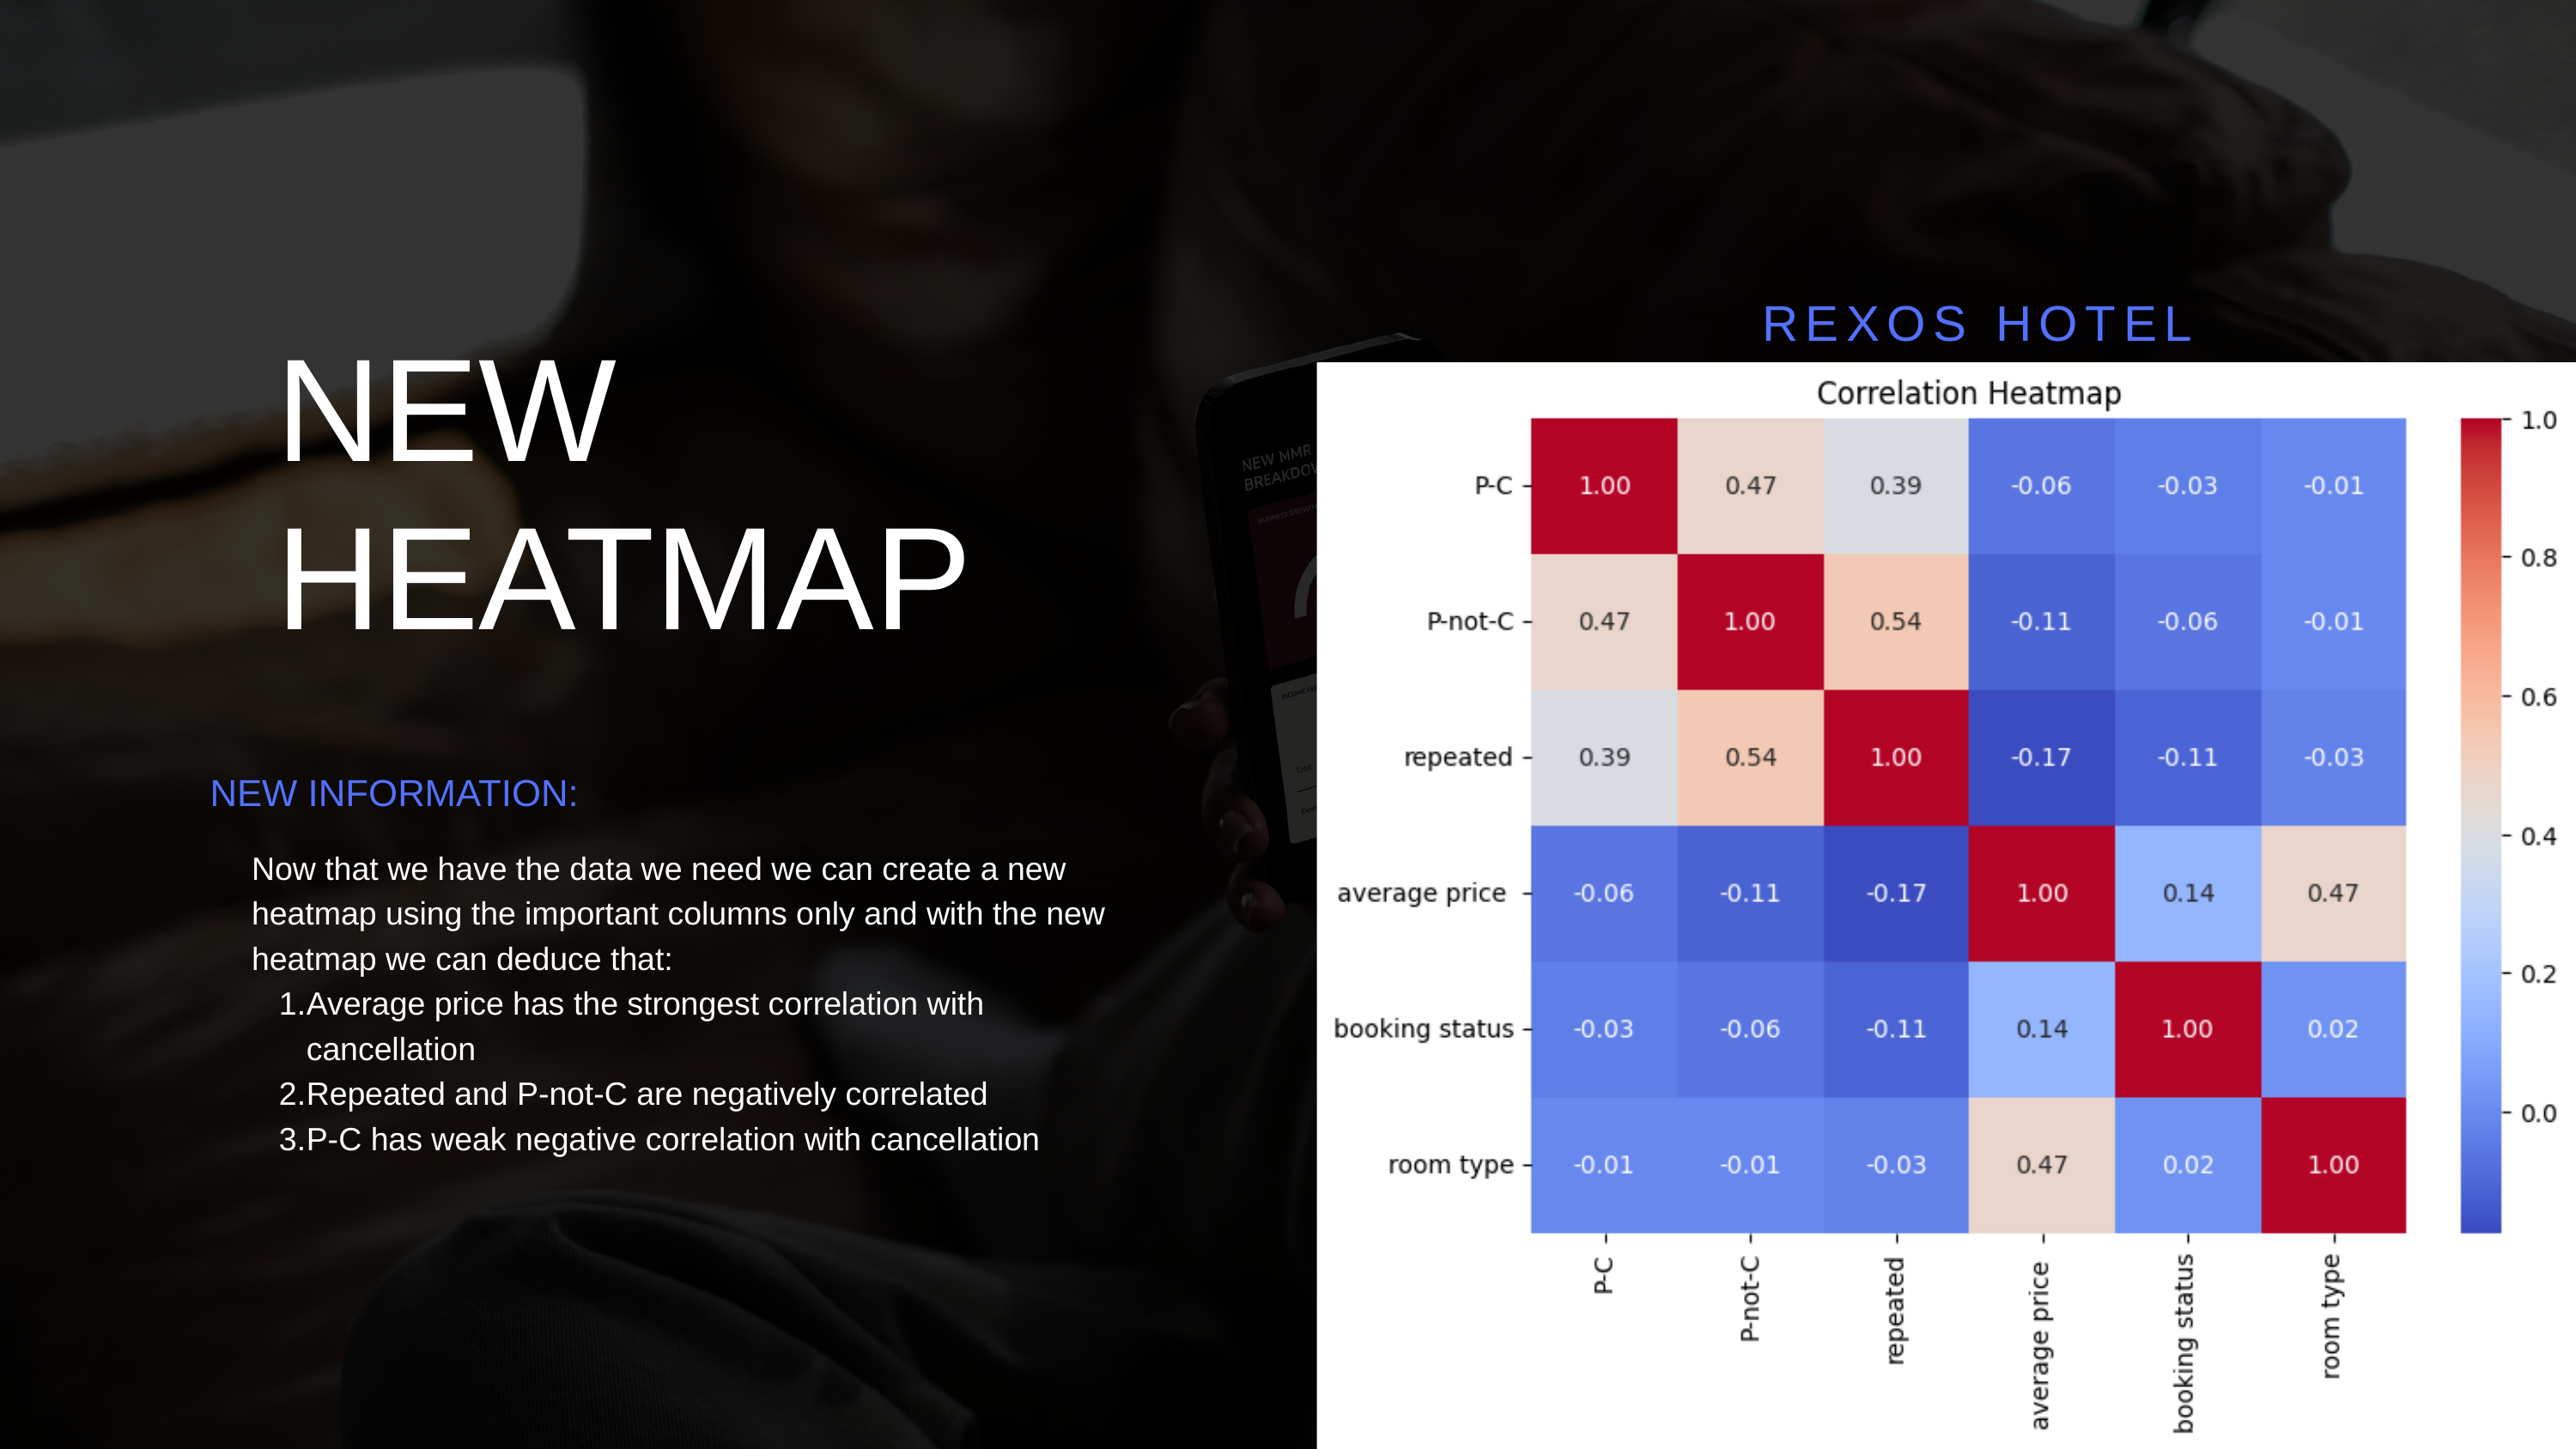

REXOS HOTEL
NEW HEATMAP

NEW INFORMATION:
Now that we have the data we need we can create a new heatmap using the important columns only and with the new heatmap we can deduce that:
Average price has the strongest correlation with cancellation
Repeated and P-not-C are negatively correlated
P-C has weak negative correlation with cancellation